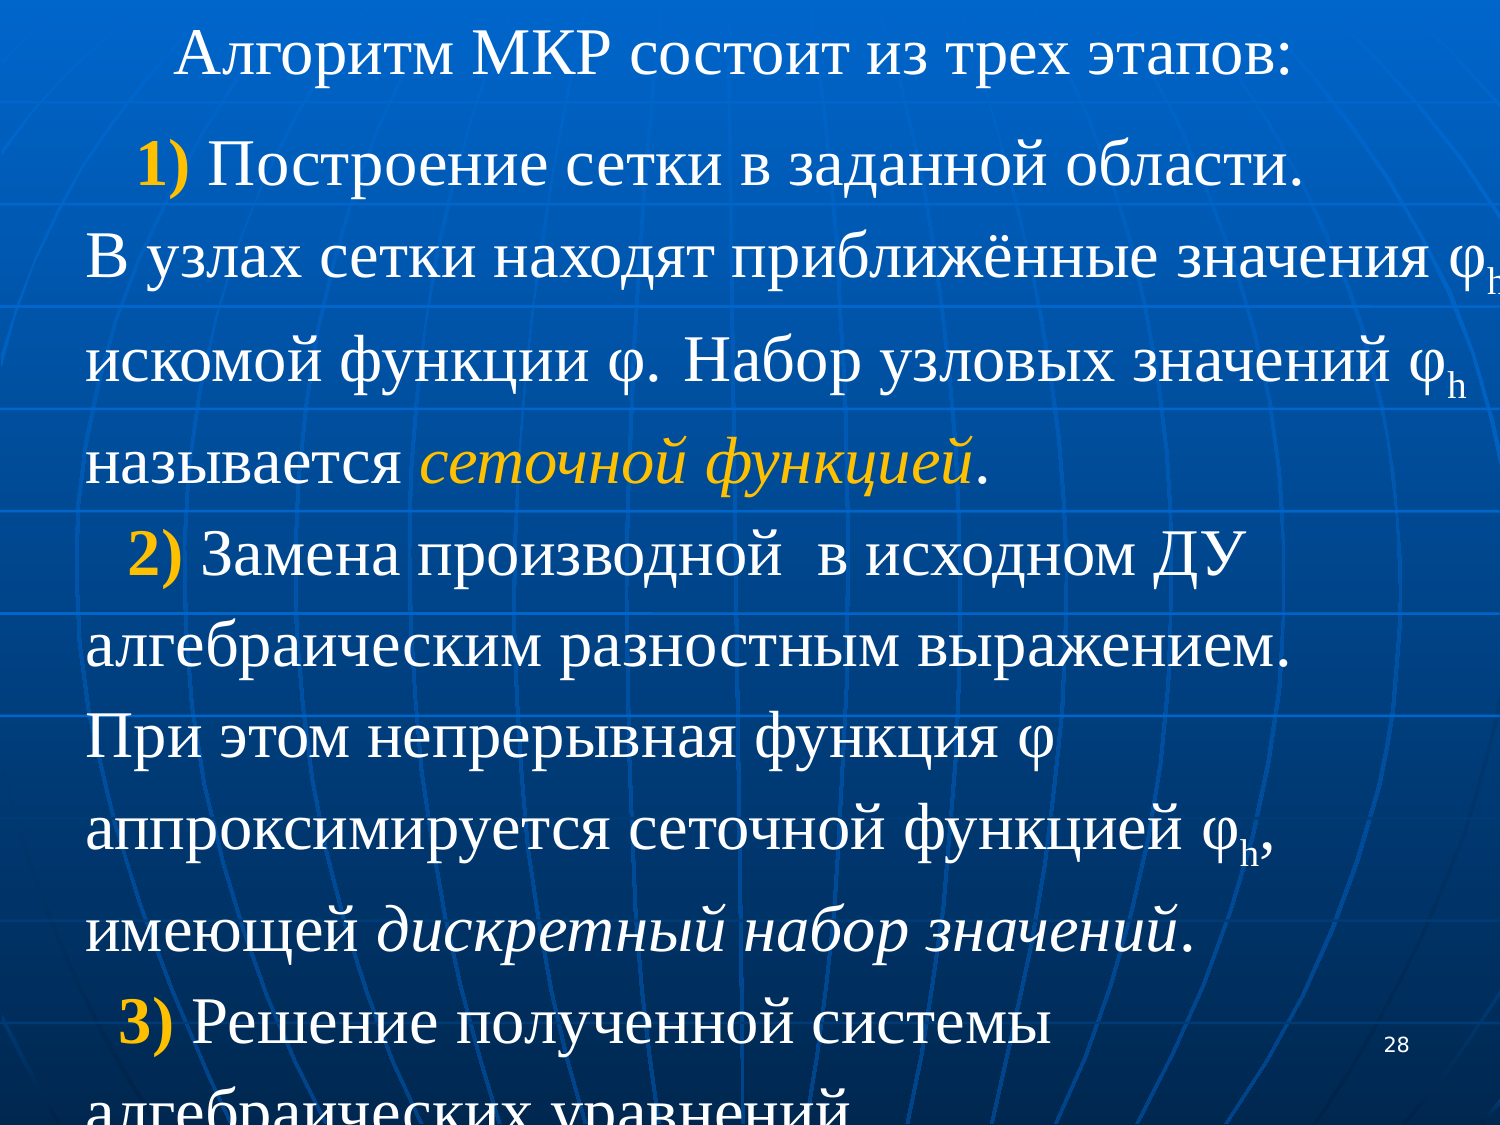

Алгоритм МКР состоит из трех этапов:

   1) Построение сетки в заданной области.
В узлах сетки находят приближённые значения φh искомой функции φ. Набор узловых значений φh называется сеточной функцией.
  2) Замена производной  в исходном ДУ алгебраическим разностным выражением.
При этом непрерывная функция φ аппроксимируется сеточной функцией φh, имеющей дискретный набор значений.
  3) Решение полученной системы алгебраических уравнений.

28